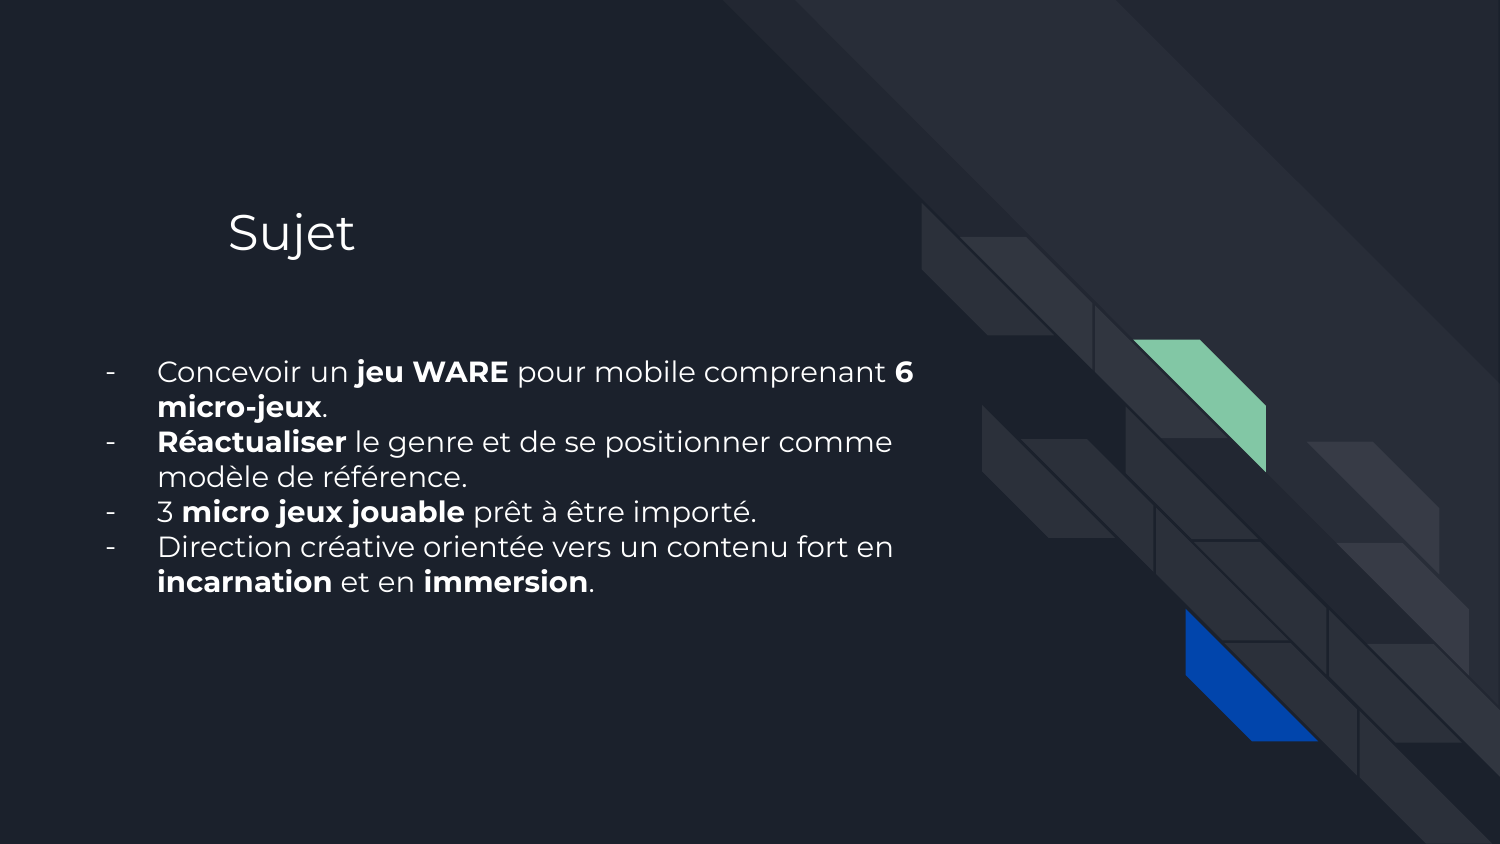

# Sujet
Concevoir un jeu WARE pour mobile comprenant 6 micro-jeux.
Réactualiser le genre et de se positionner comme modèle de référence.
3 micro jeux jouable prêt à être importé.
Direction créative orientée vers un contenu fort en incarnation et en immersion.